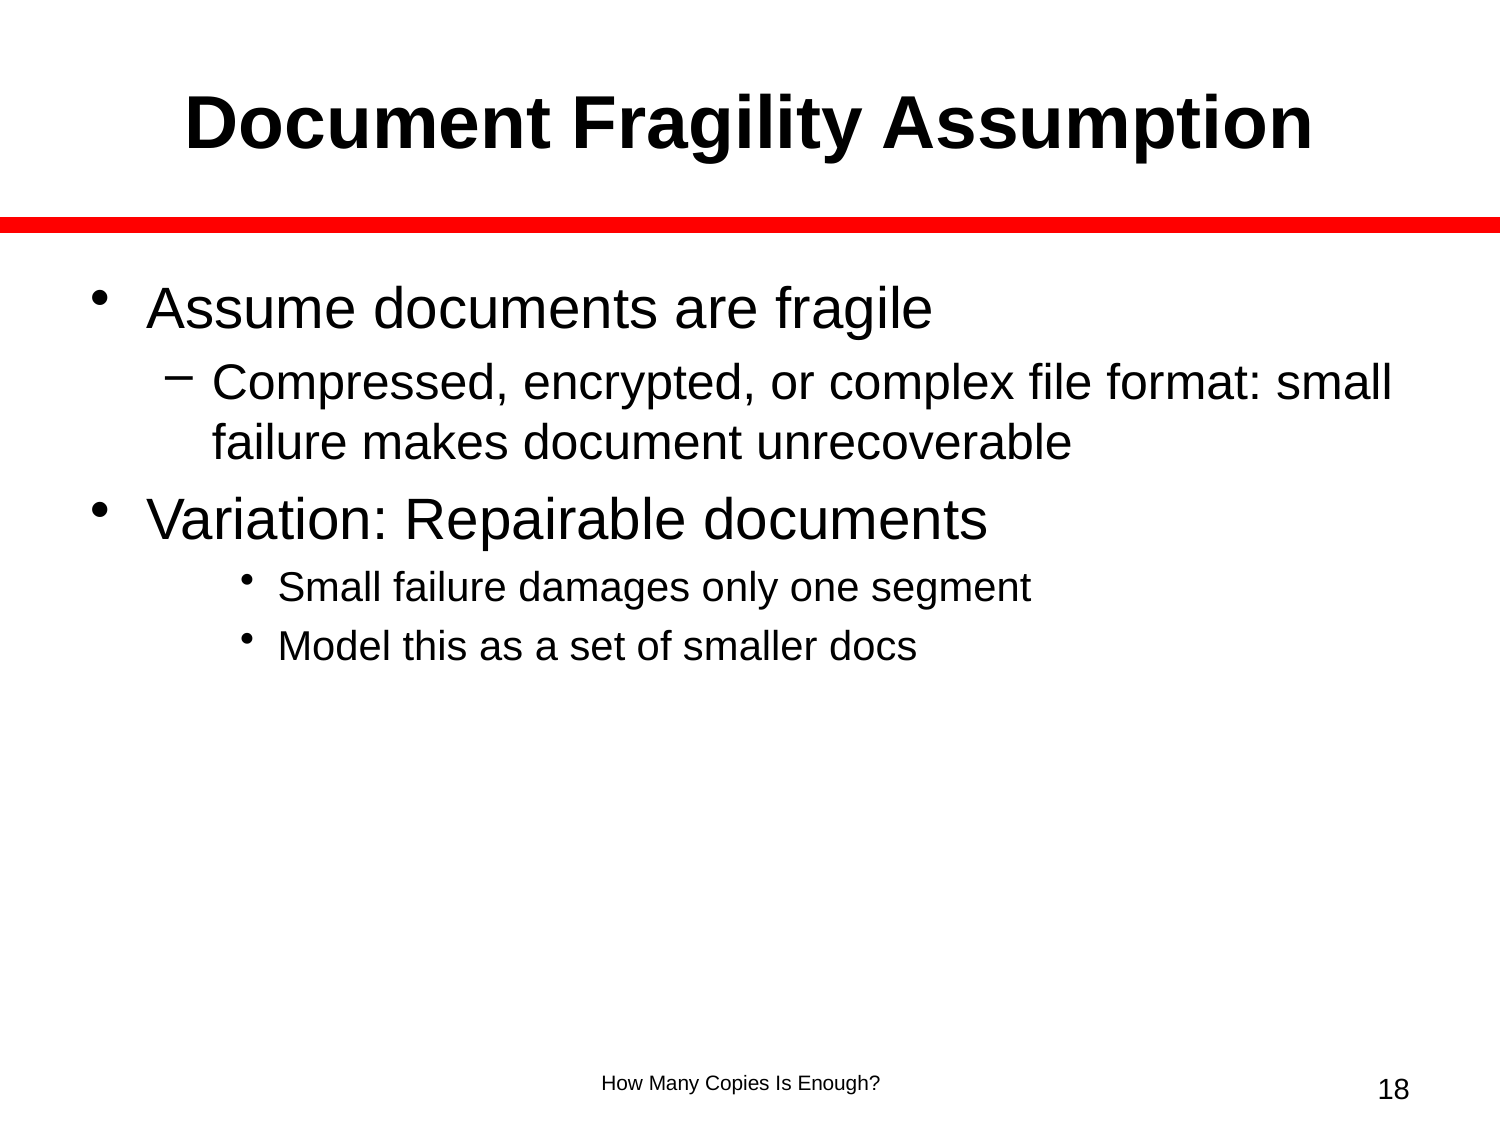

# Document Fragility Assumption
Assume documents are fragile
Compressed, encrypted, or complex file format: small failure makes document unrecoverable
Variation: Repairable documents
Small failure damages only one segment
Model this as a set of smaller docs
How Many Copies Is Enough?
18